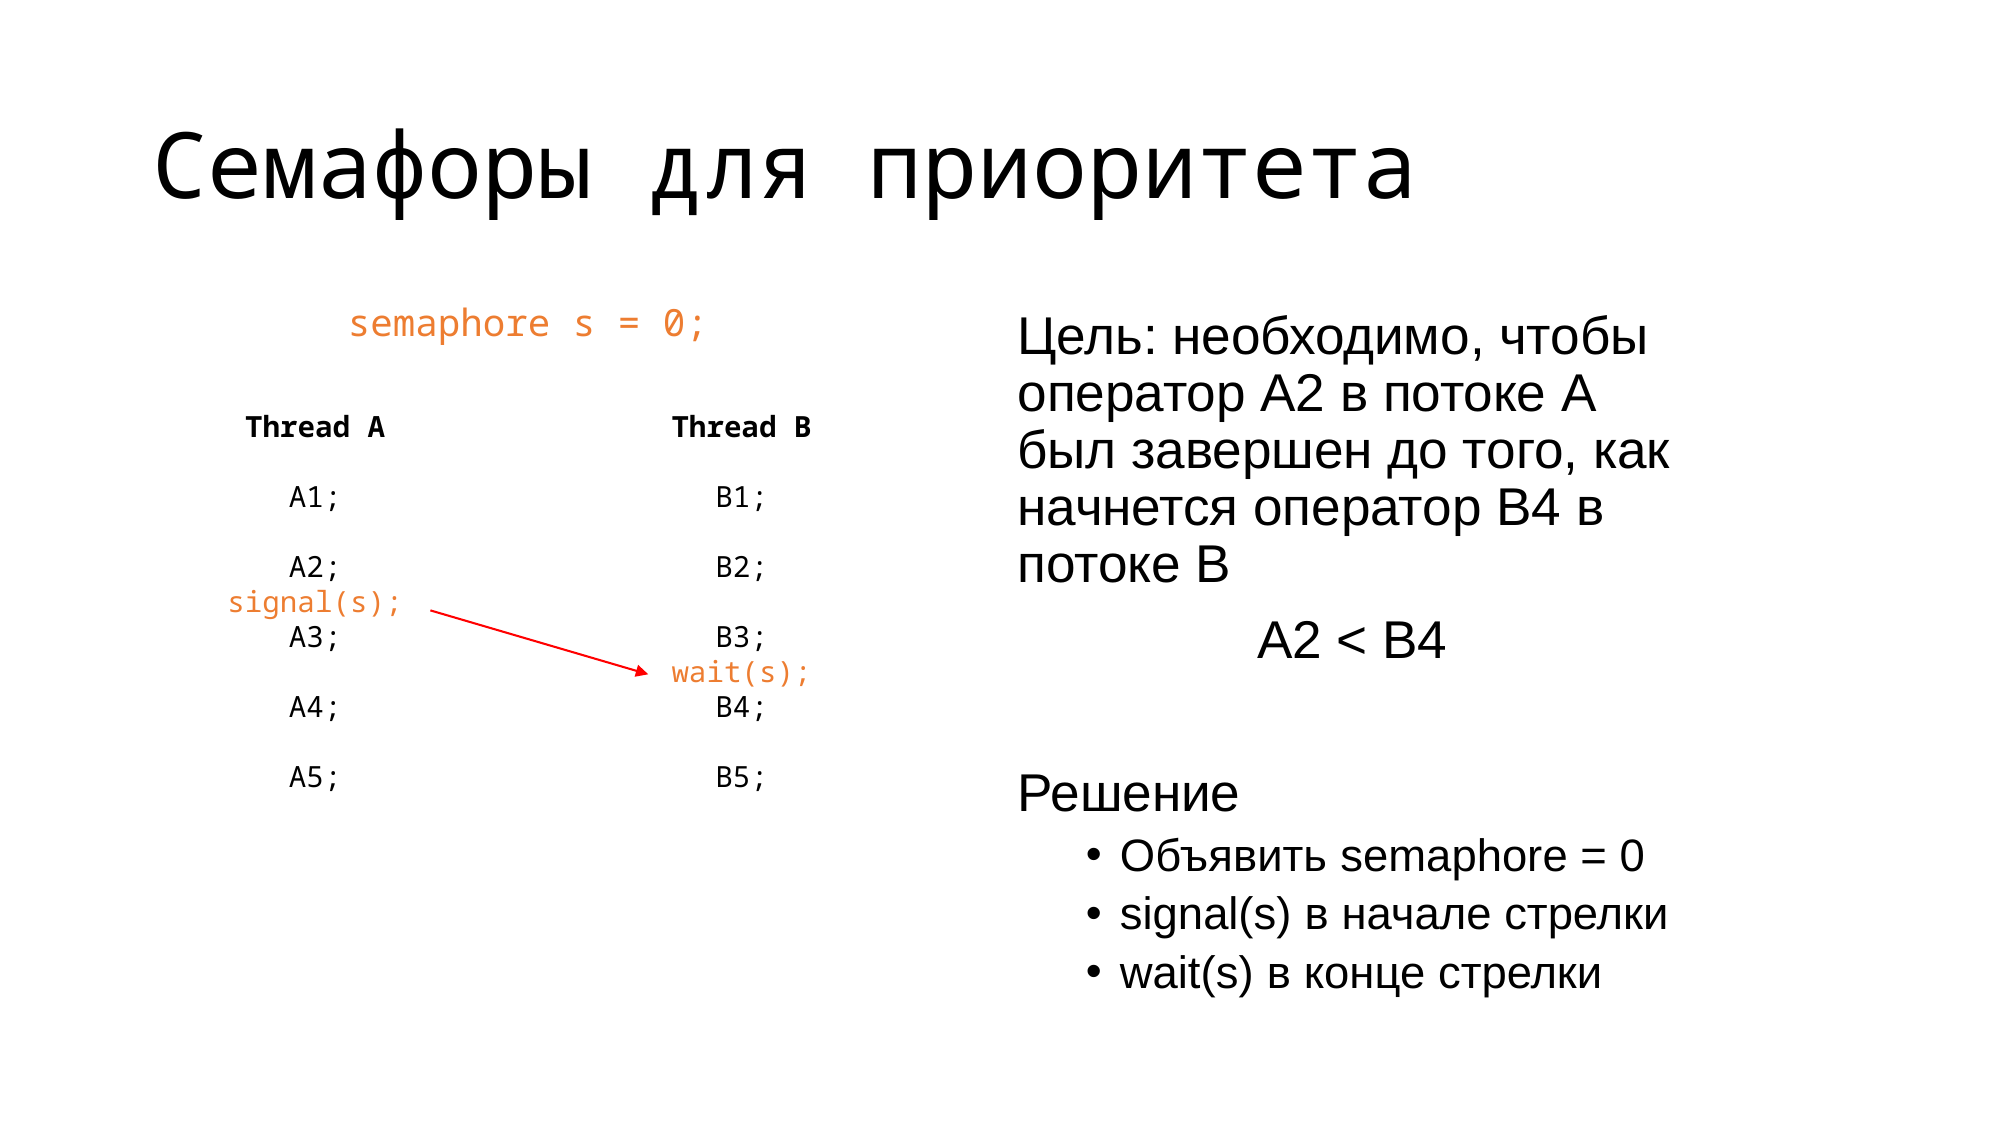

# Семафоры для приоритета
semaphore s = 0;
Цель: необходимо, чтобы оператор A2 в потоке A был завершен до того, как начнется оператор B4 в потоке B
A2 < B4

Решение
Объявить semaphore = 0
signal(s) в начале стрелки
wait(s) в конце стрелки

Thread B

B1;

B2;

B3;
wait(s);
B4;

B5;

Thread A

A1;

A2;
signal(s);
A3;

A4;

A5;